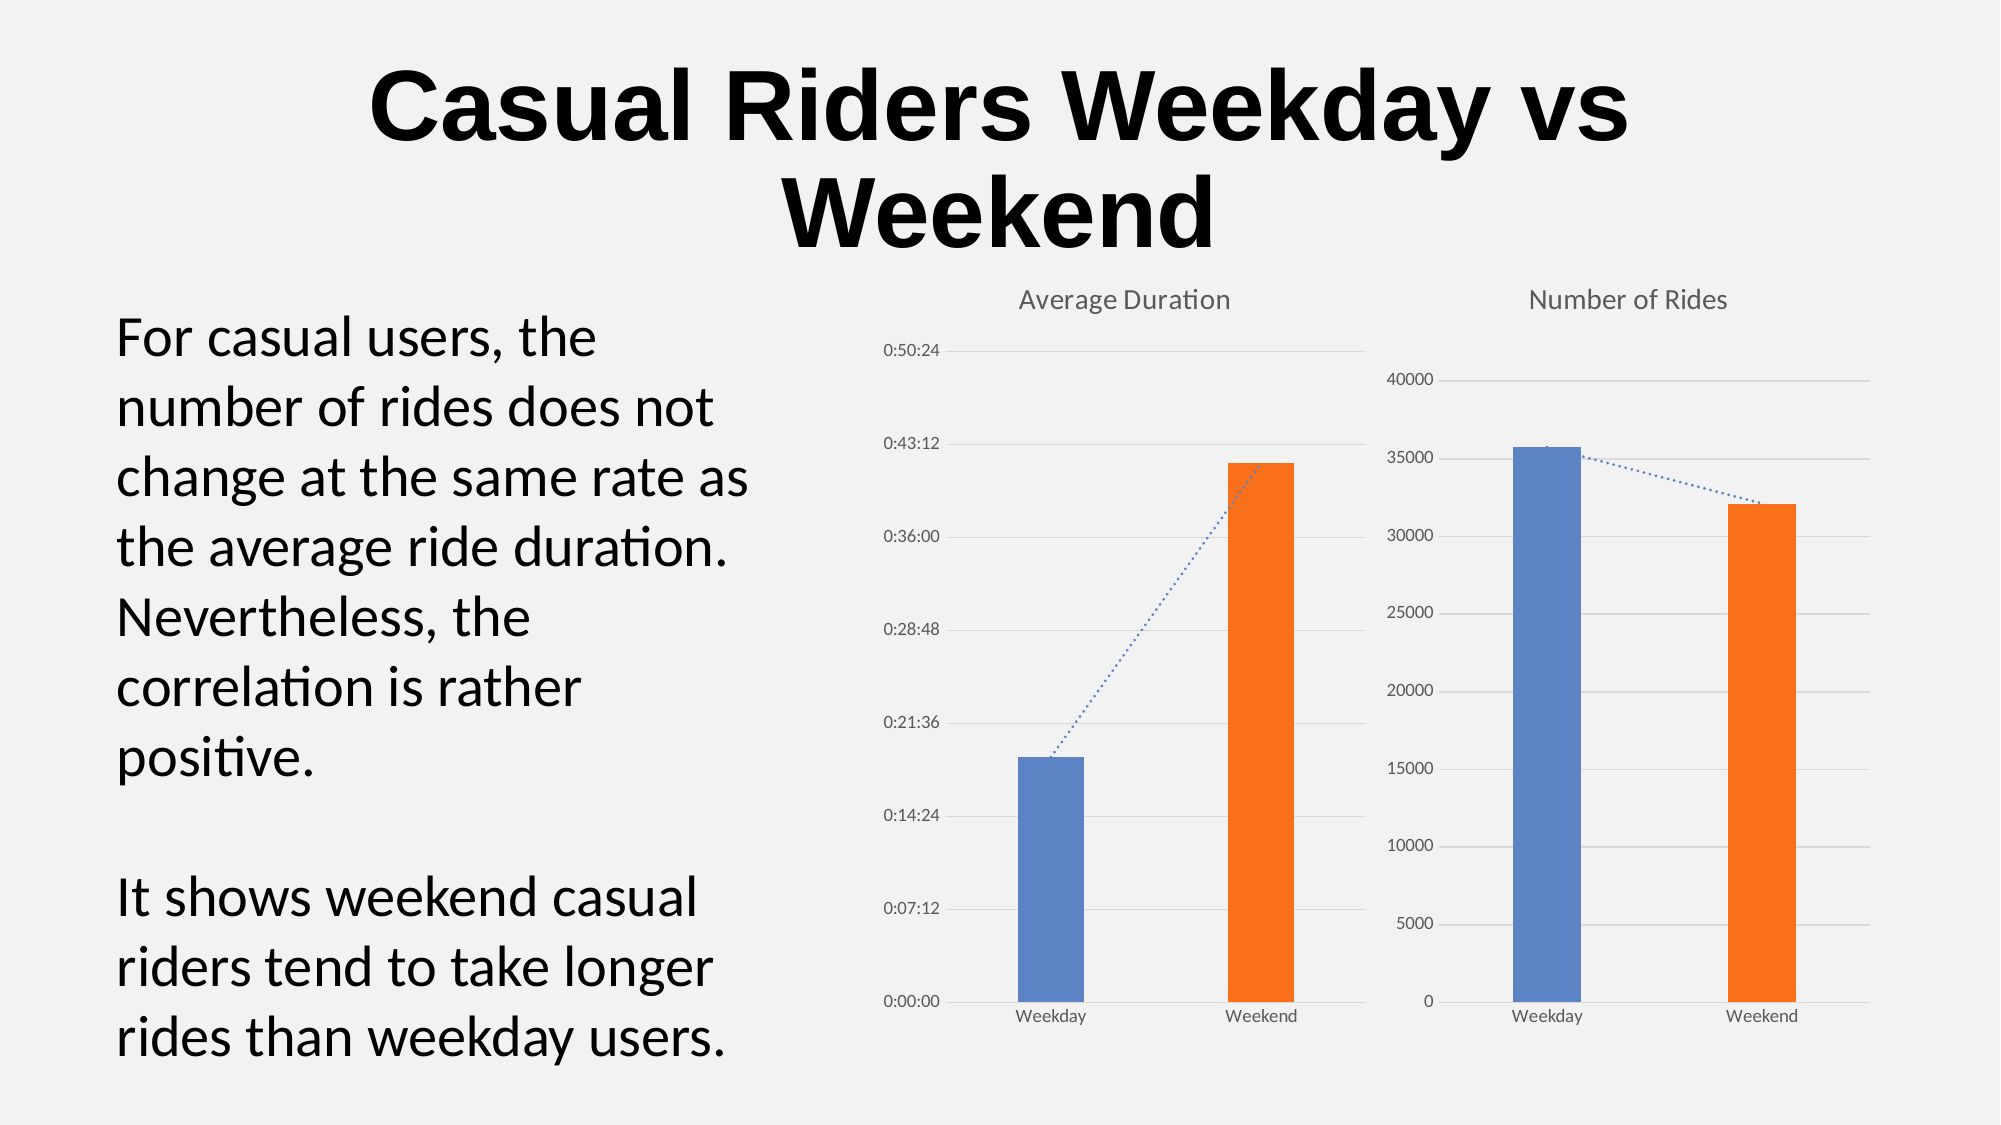

# Casual Riders Weekday vs Weekend

### Chart: Average Duration

| Category | Average duration |
|---|---|
| Weekday | 0.013181292305325576 |
| Weekend | 0.029021686121919587 |

### Chart: Number of Rides

| Category | num_of_rides |
|---|---|
| Weekday | 35752.0 |
| Weekend | 32125.0 |
For casual users, the number of rides does not change at the same rate as the average ride duration.
Nevertheless, the correlation is rather positive.

It shows weekend casual riders tend to take longer rides than weekday users.